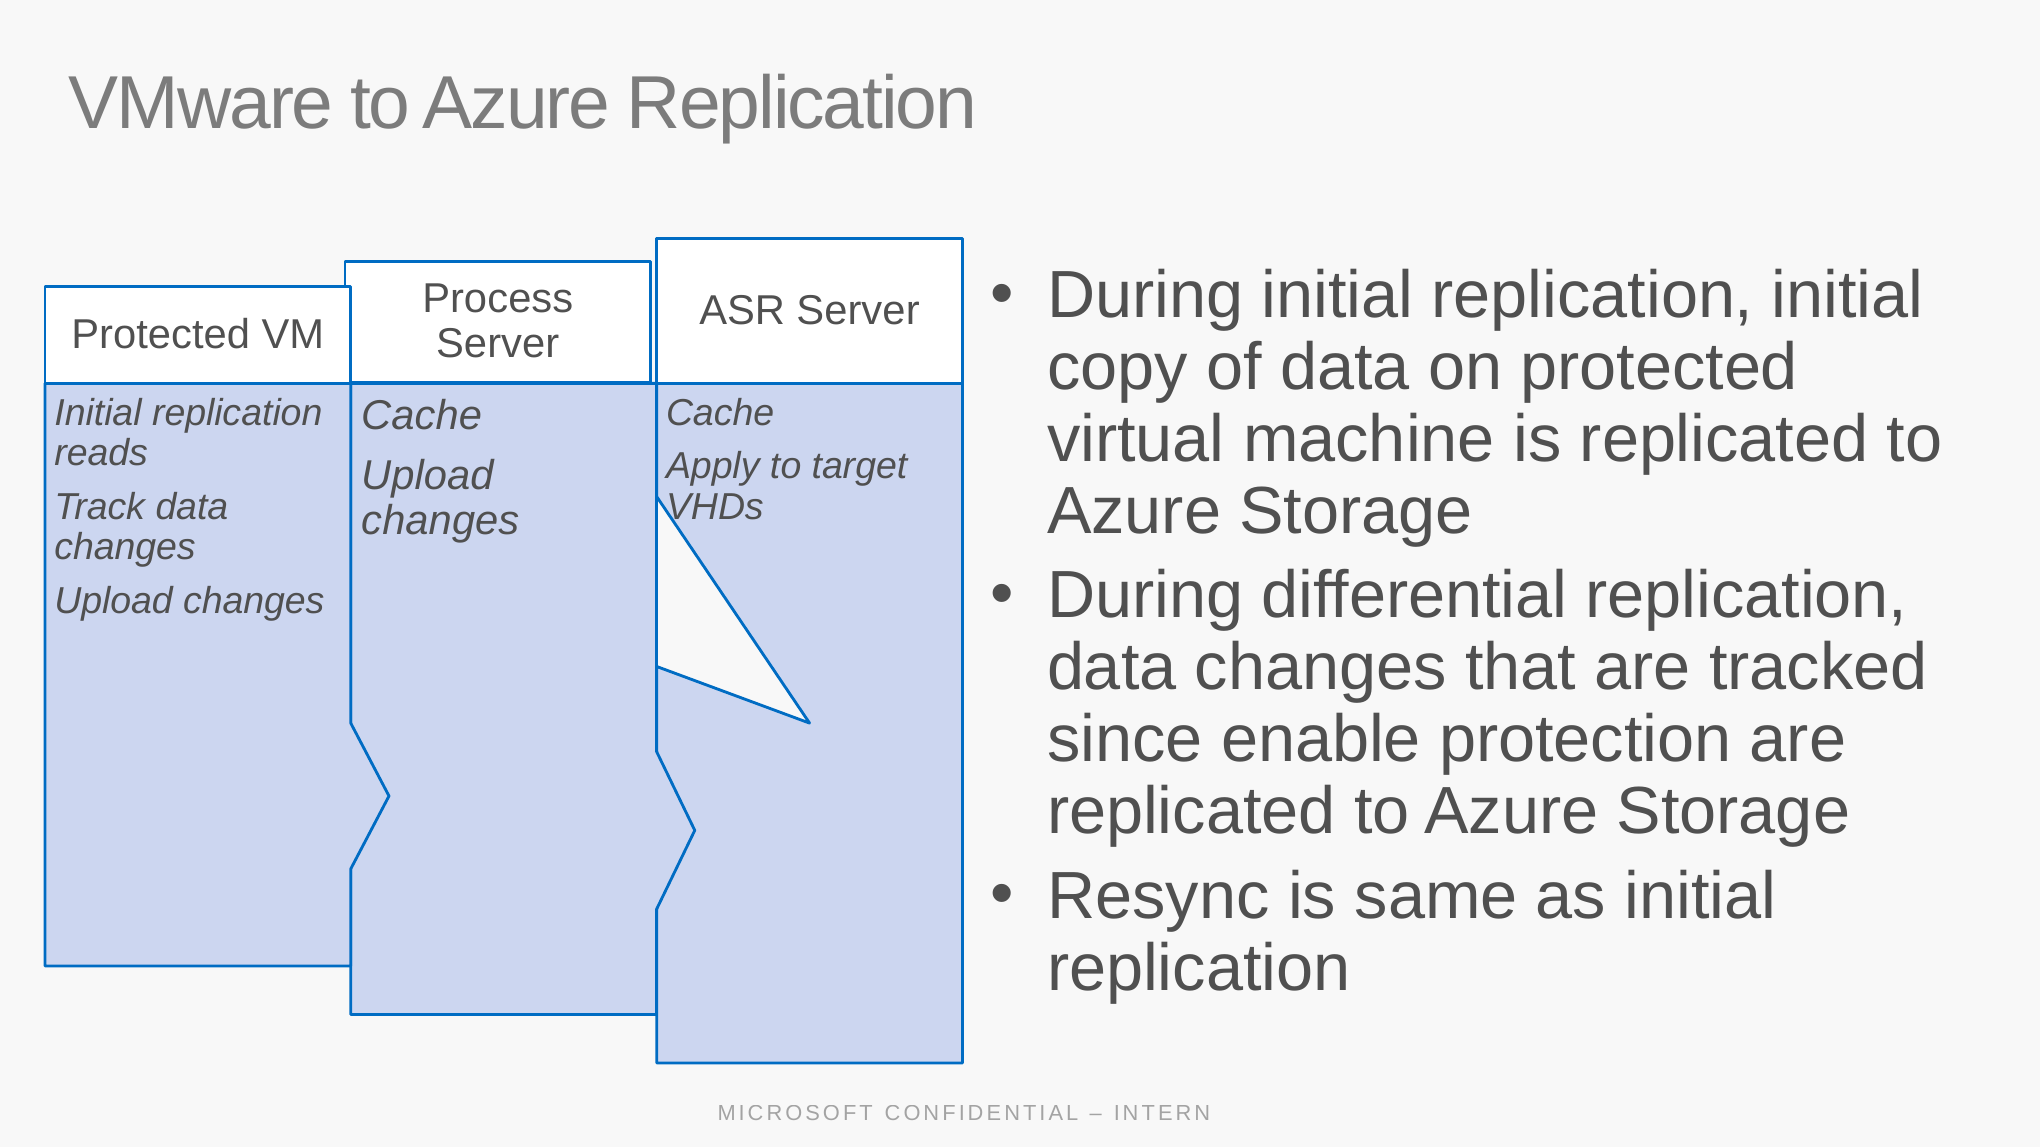

# VMware to Azure Replication
Cache
Apply to target VHDs
ASR Server
Cache
Upload changes
Process Server
Initial replication reads
Track data changes
Upload changes
Protected VM
During initial replication, initial copy of data on protected virtual machine is replicated to Azure Storage
During differential replication, data changes that are tracked since enable protection are replicated to Azure Storage
Resync is same as initial replication